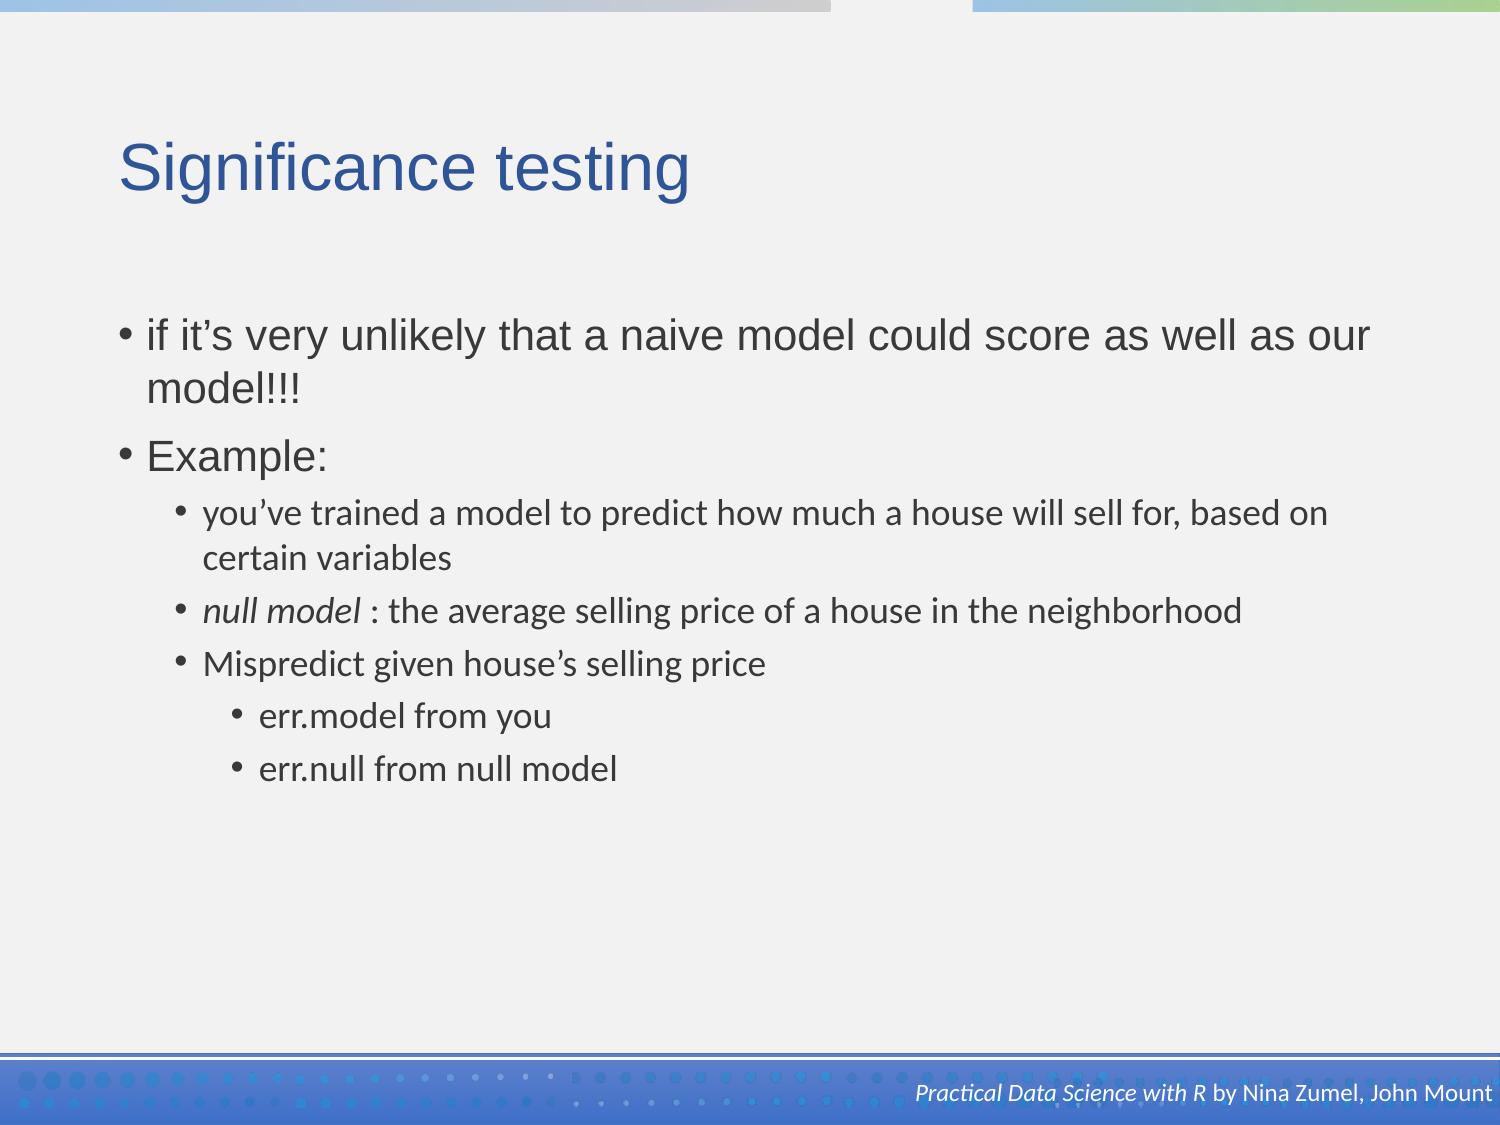

# Significance testing
if it’s very unlikely that a naive model could score as well as our model!!!
Example:
you’ve trained a model to predict how much a house will sell for, based on certain variables
null model : the average selling price of a house in the neighborhood
Mispredict given house’s selling price
err.model from you
err.null from null model
Practical Data Science with R by Nina Zumel, John Mount​